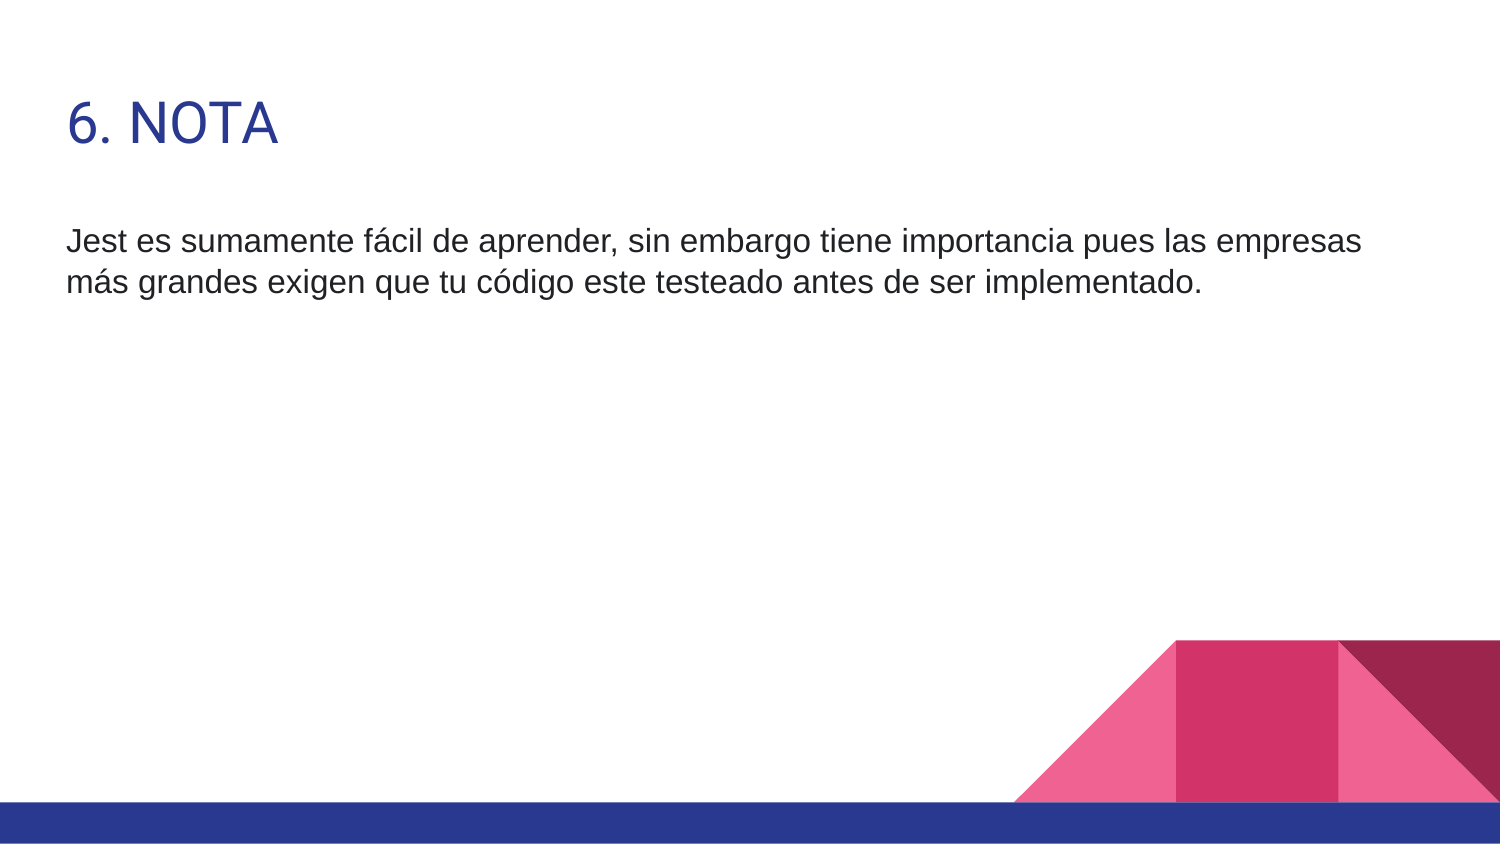

# 6. NOTA
Jest es sumamente fácil de aprender, sin embargo tiene importancia pues las empresas más grandes exigen que tu código este testeado antes de ser implementado.